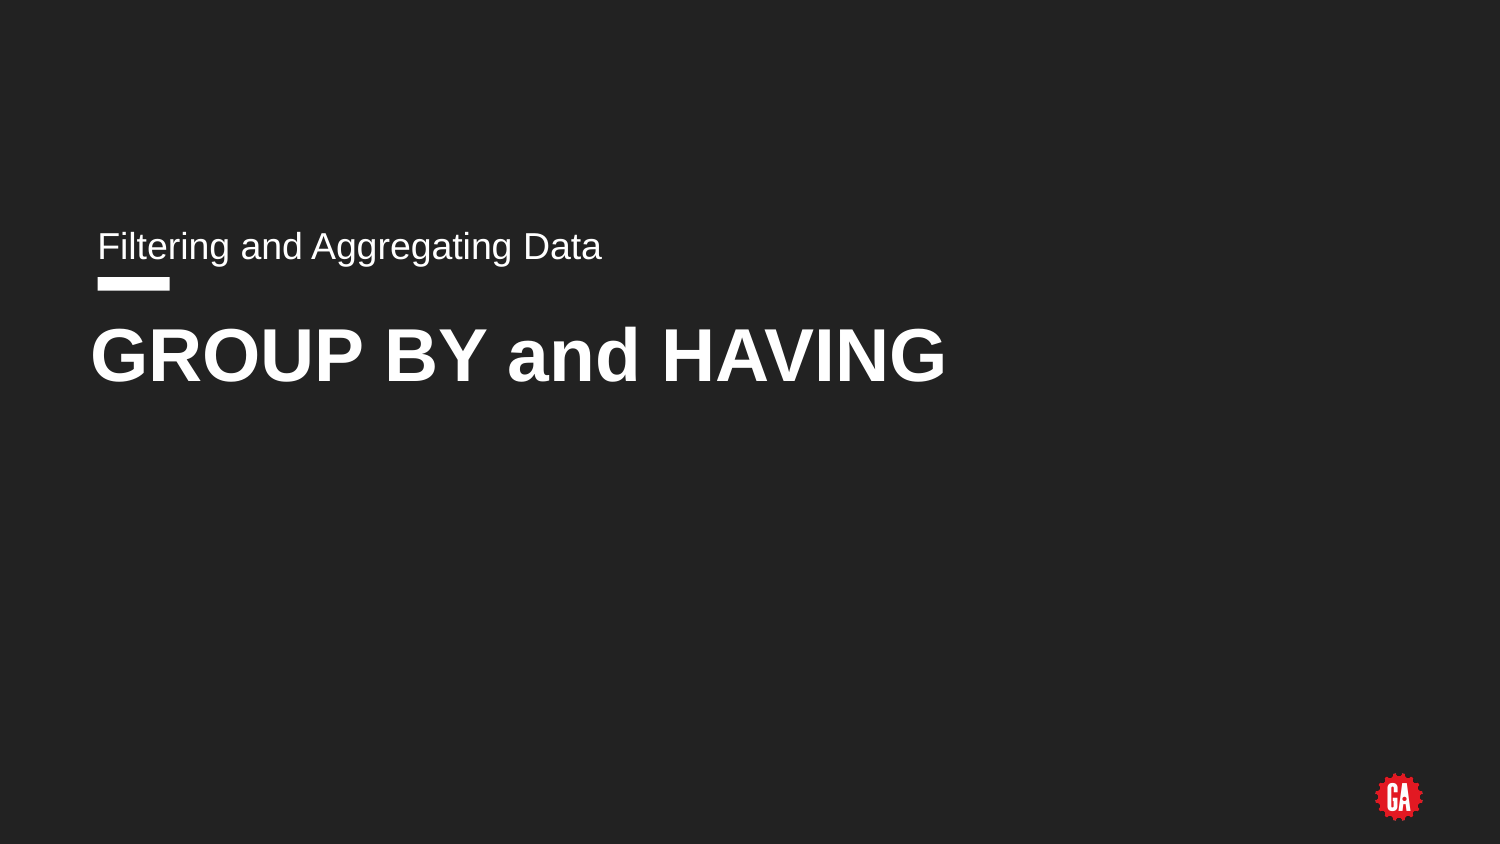

Filtering and Aggregating Data
# GROUP BY and HAVING